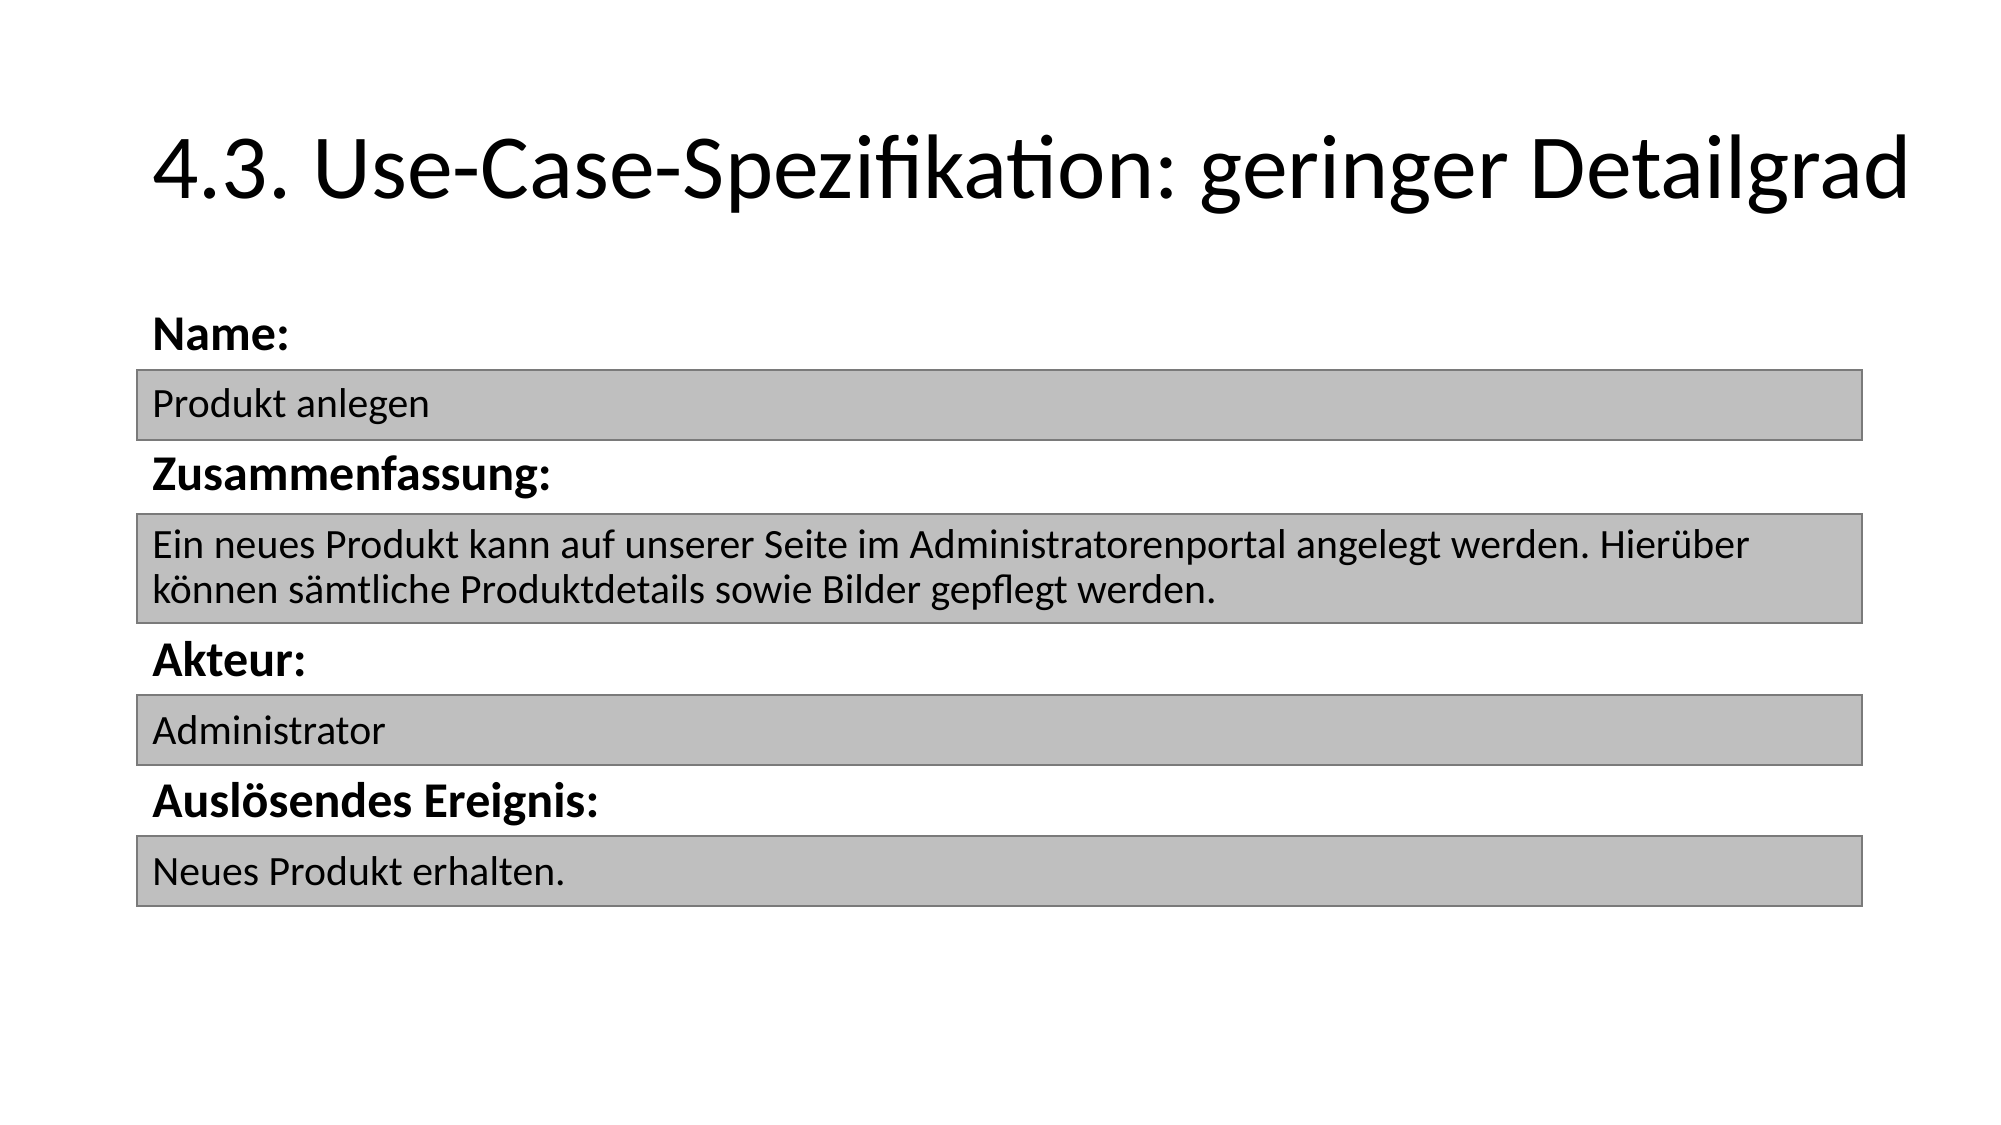

# 4.3. Use-Case-Spezifikation: geringer Detailgrad
Name:
Produkt anlegen
Zusammenfassung:
Ein neues Produkt kann auf unserer Seite im Administratorenportal angelegt werden. Hierüber können sämtliche Produktdetails sowie Bilder gepflegt werden.
Akteur:
Administrator
Auslösendes Ereignis:
Neues Produkt erhalten.